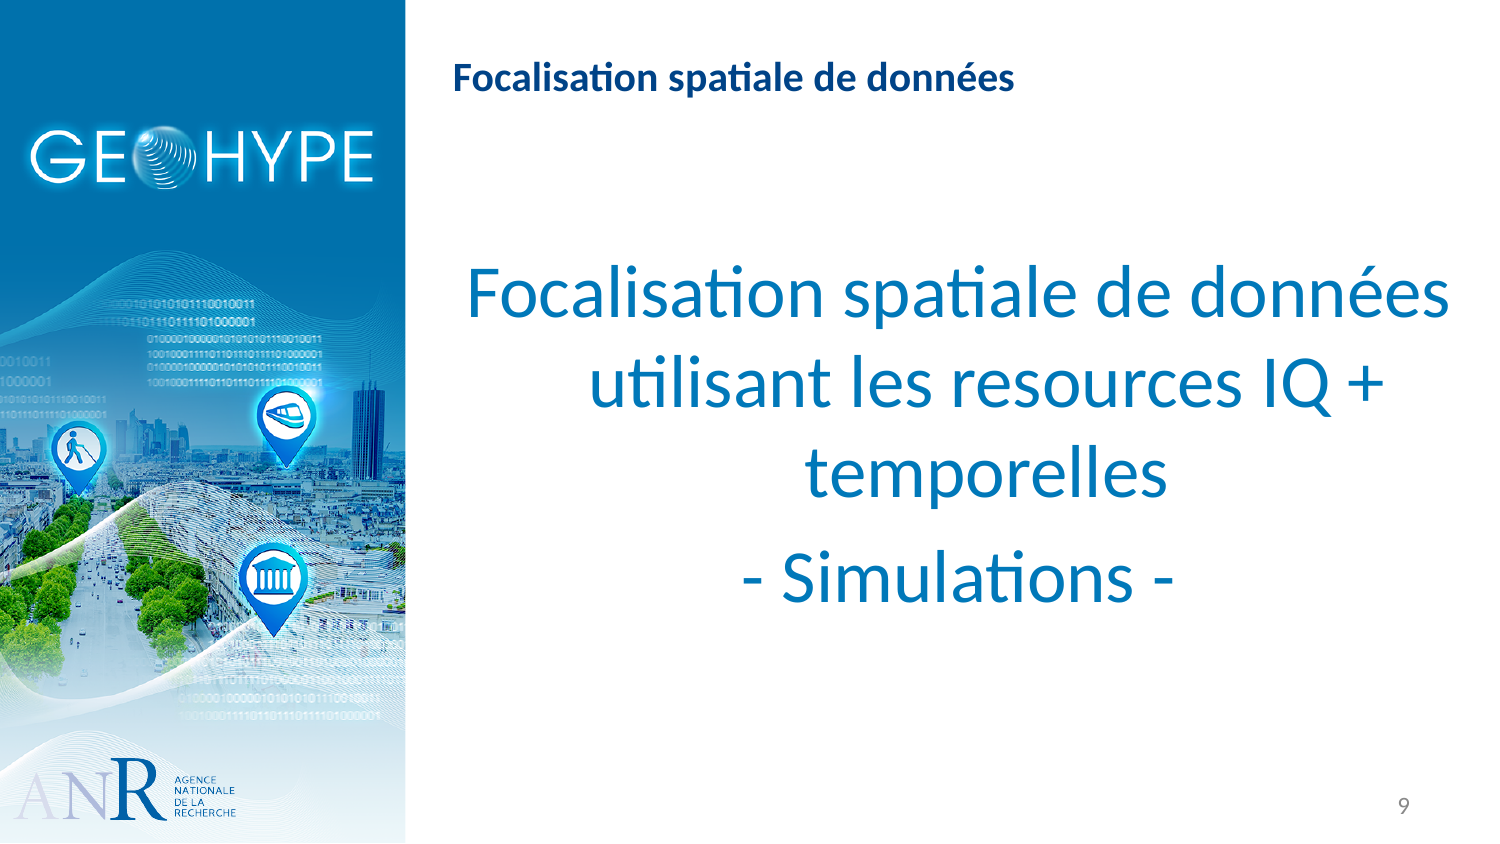

# Focalisation spatiale de données
Focalisation spatiale de données utilisant les resources IQ + temporelles
- Simulations -
9